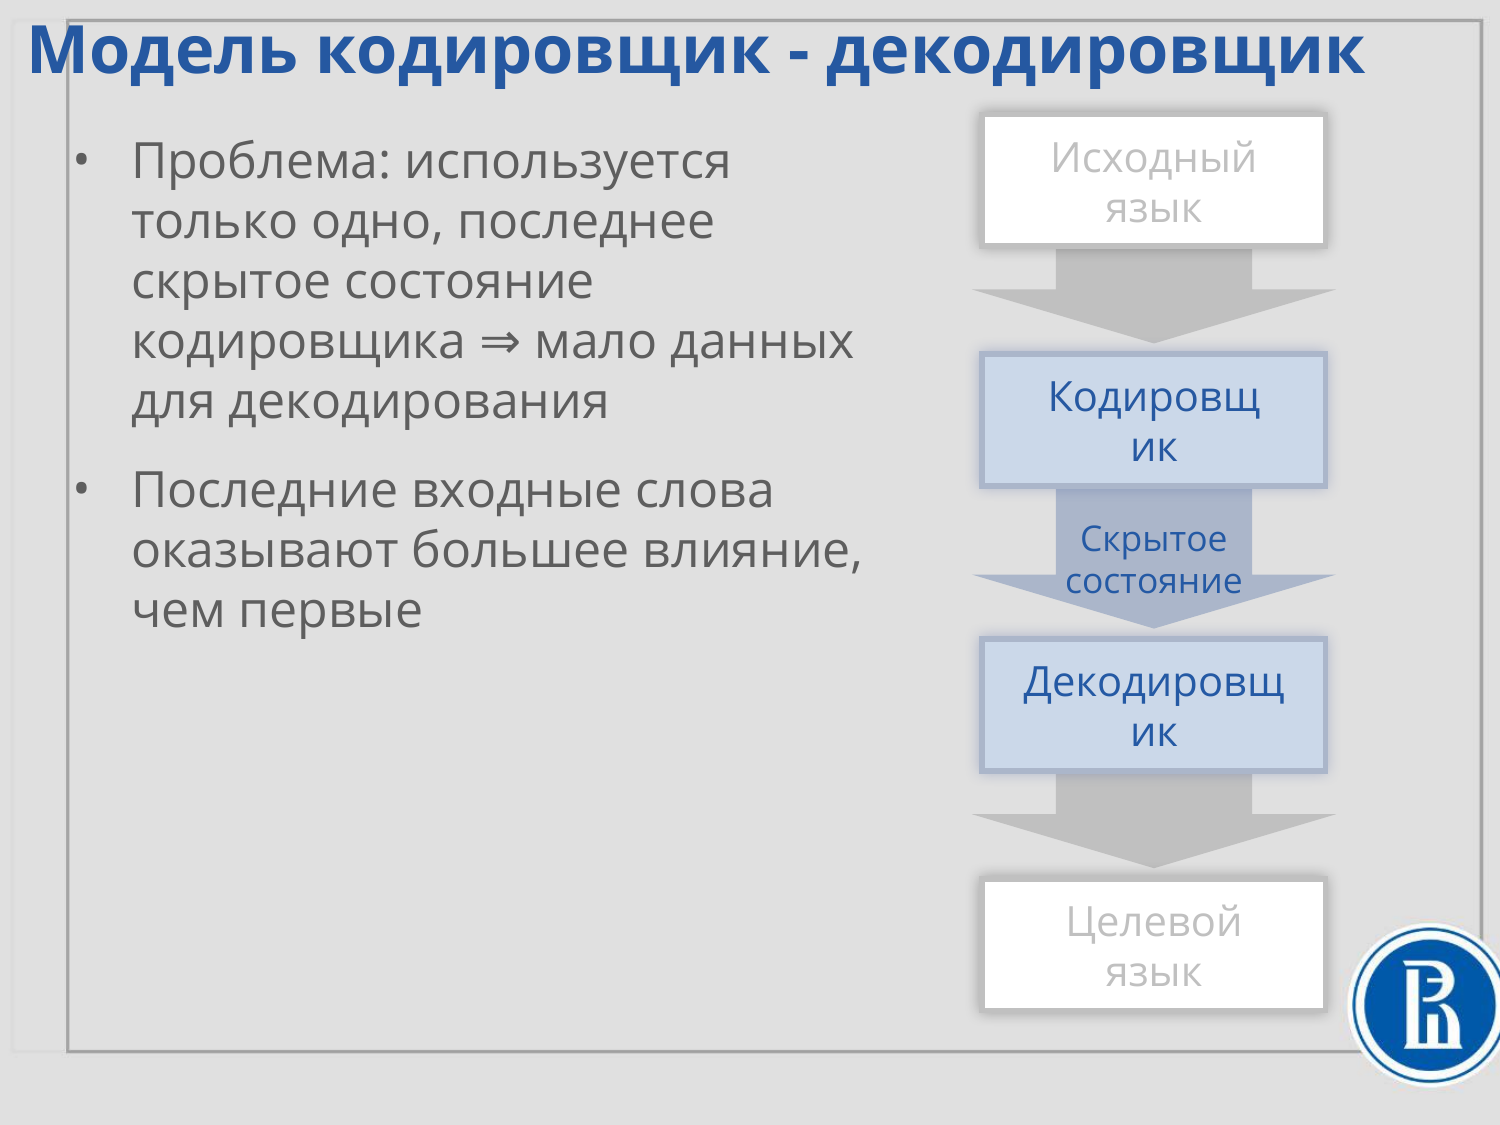

Модель кодировщик - декодировщик

Исходный язык
Проблема: используется только одно, последнее скрытое состояние кодировщика ⇒ мало данных для декодирования
Последние входные слова оказывают большее влияние, чем первые

Кодировщик

Кодировщик
Скрытое состояние

Декодировщик

Целевой язык